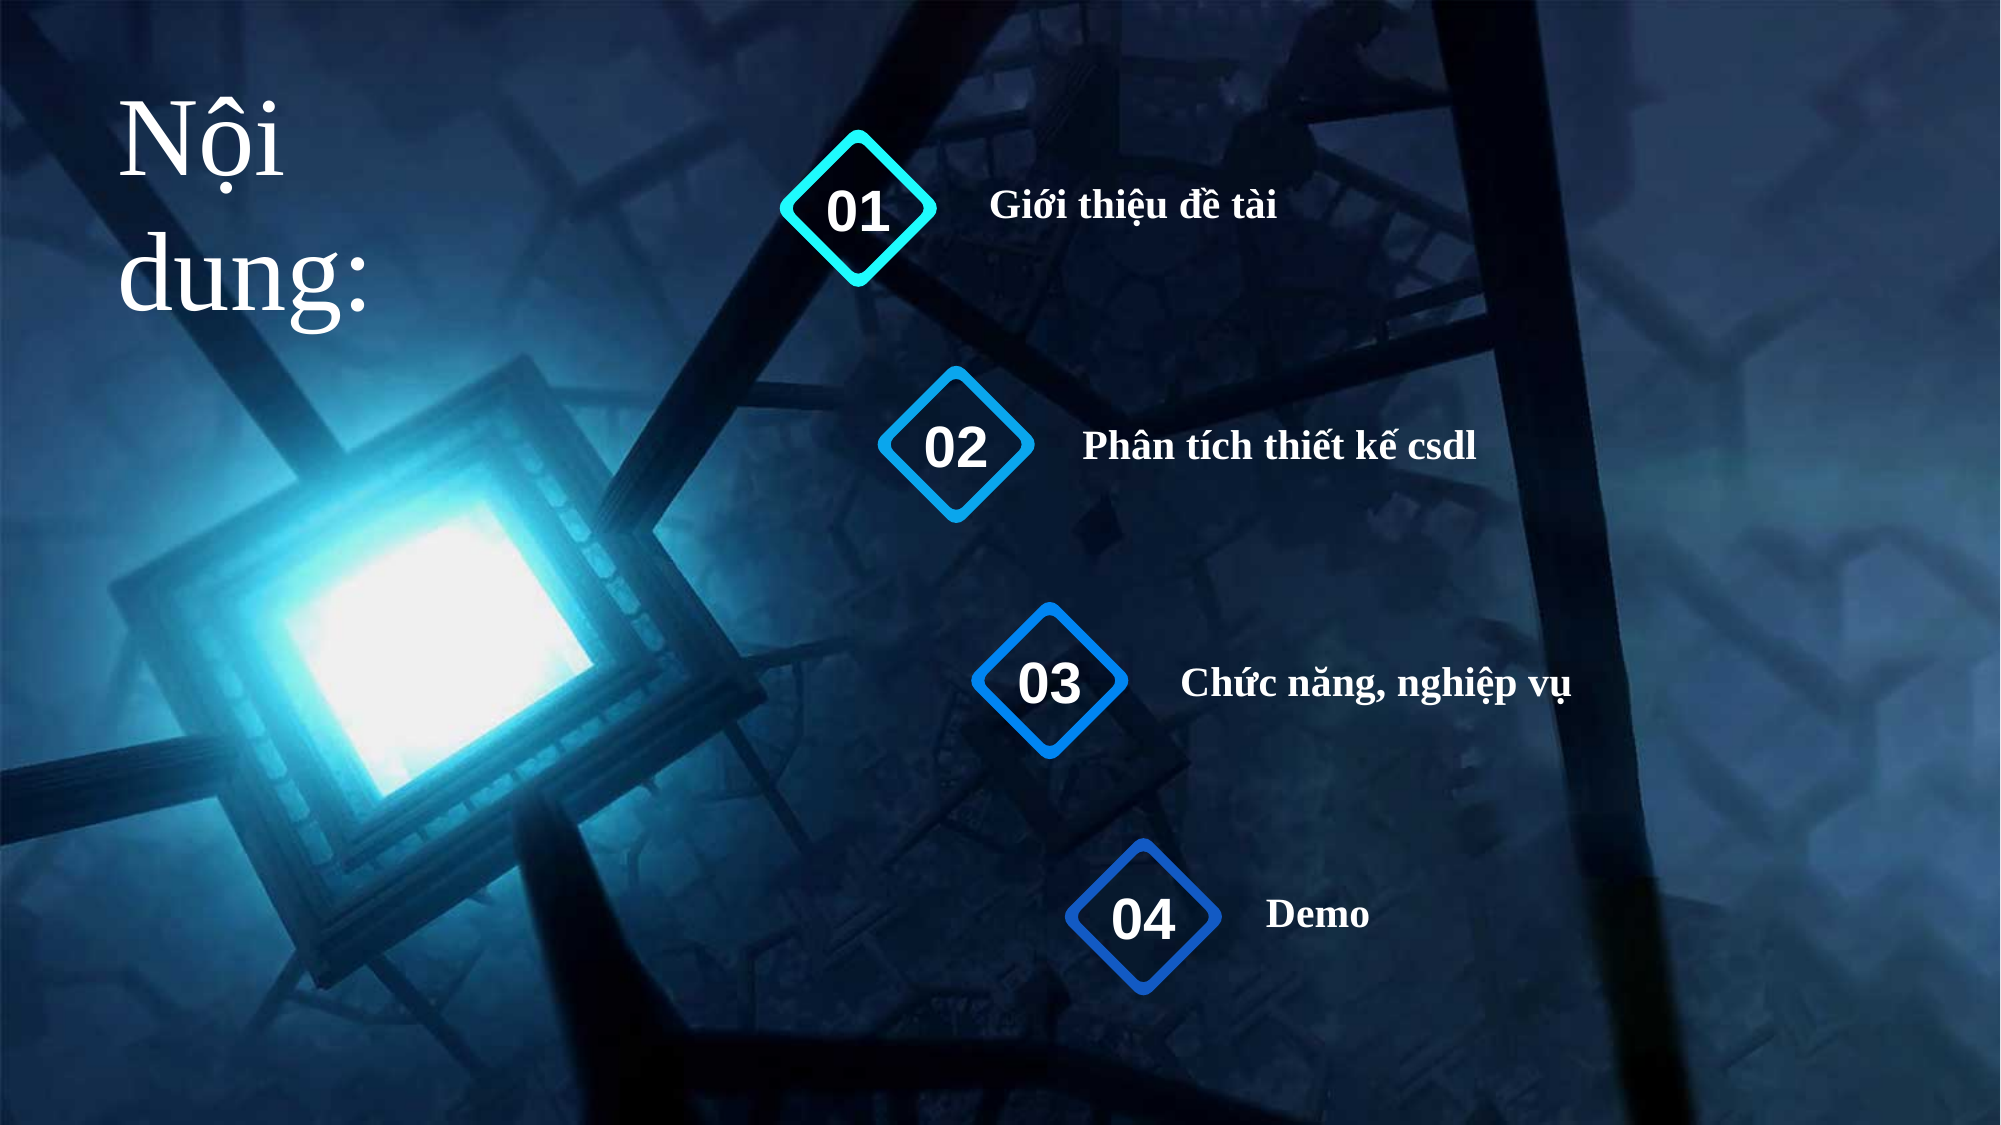

Nội dung:

01
Giới thiệu đề tài

02
Phân tích thiết kế csdl

03
Chức năng, nghiệp vụ

04
Demo